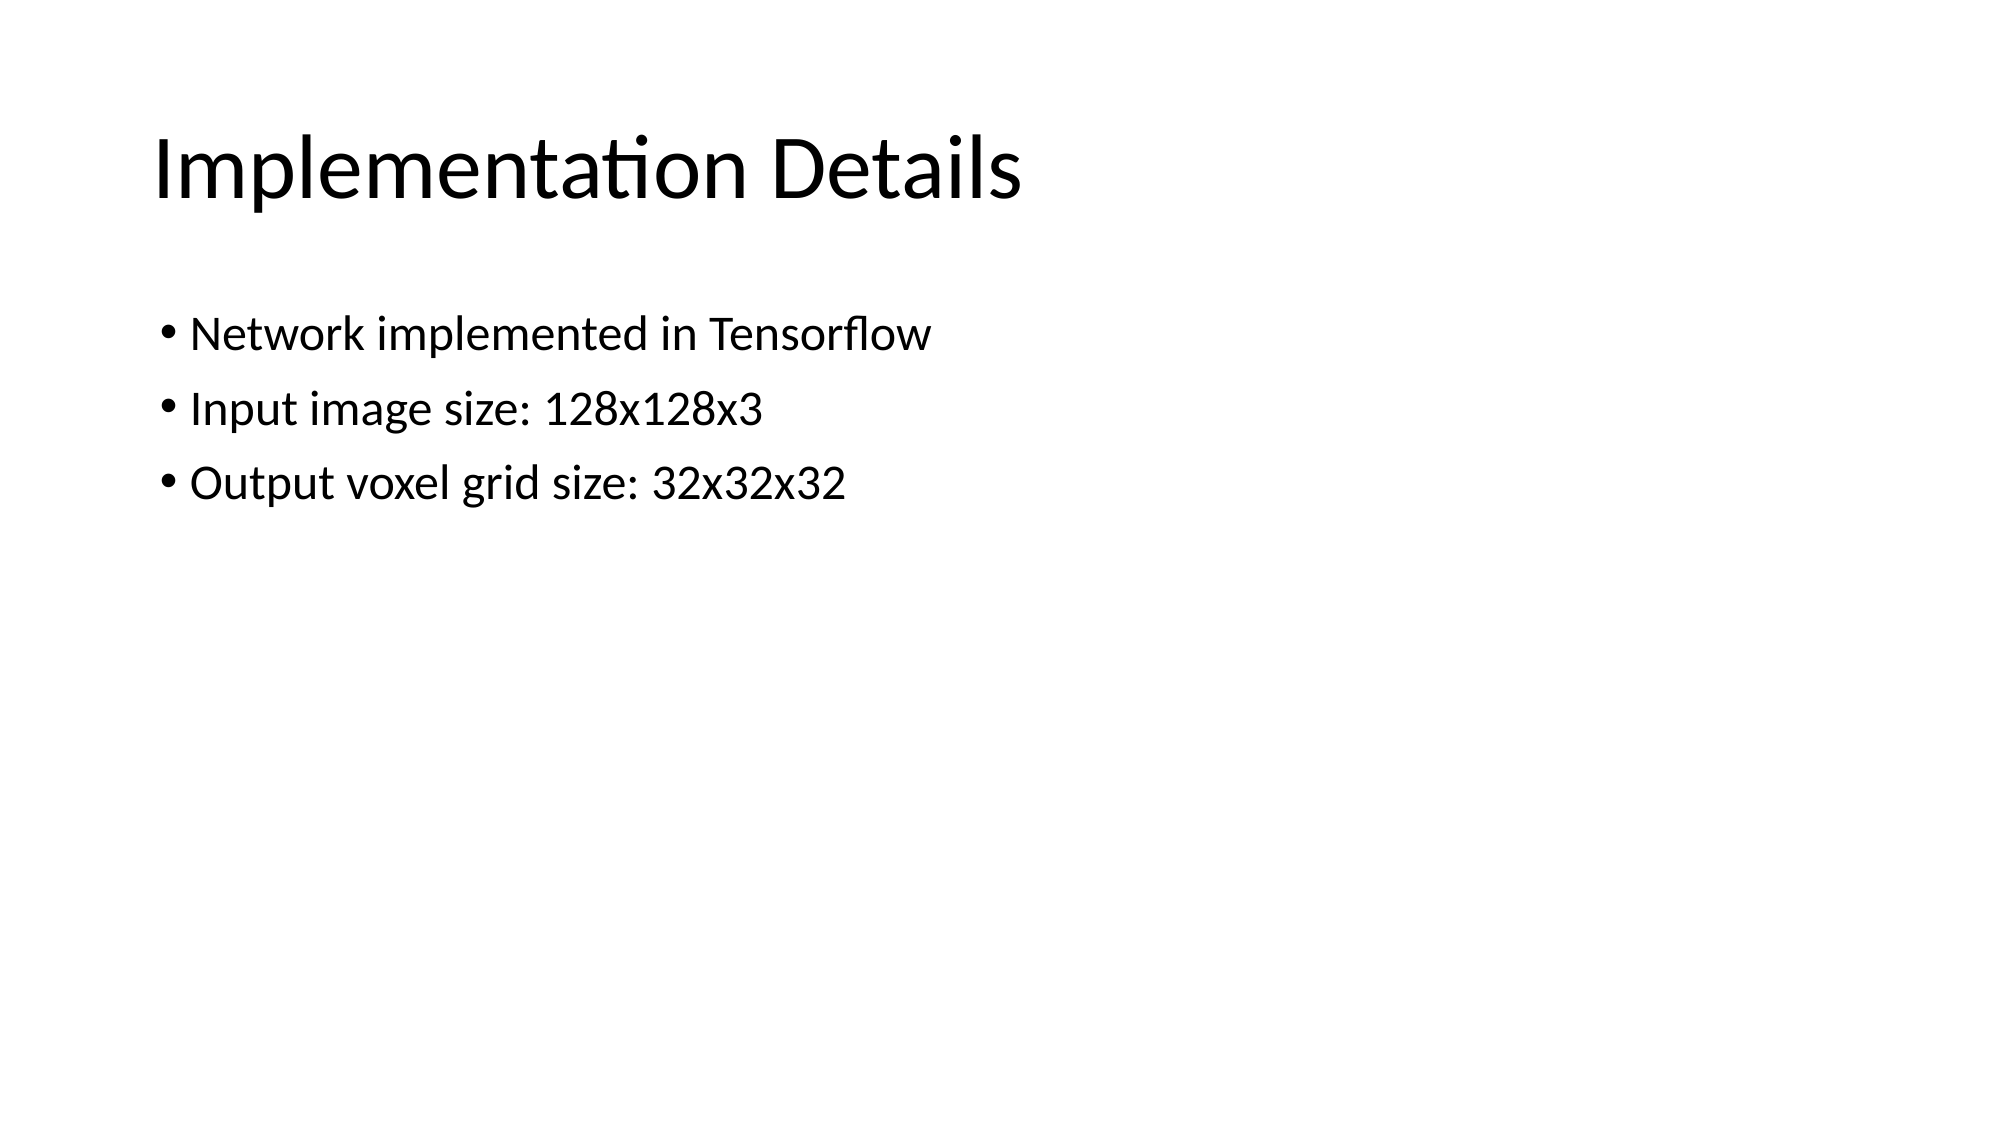

Implementation Details
Network implemented in Tensorflow
Input image size: 128x128x3
Output voxel grid size: 32x32x32